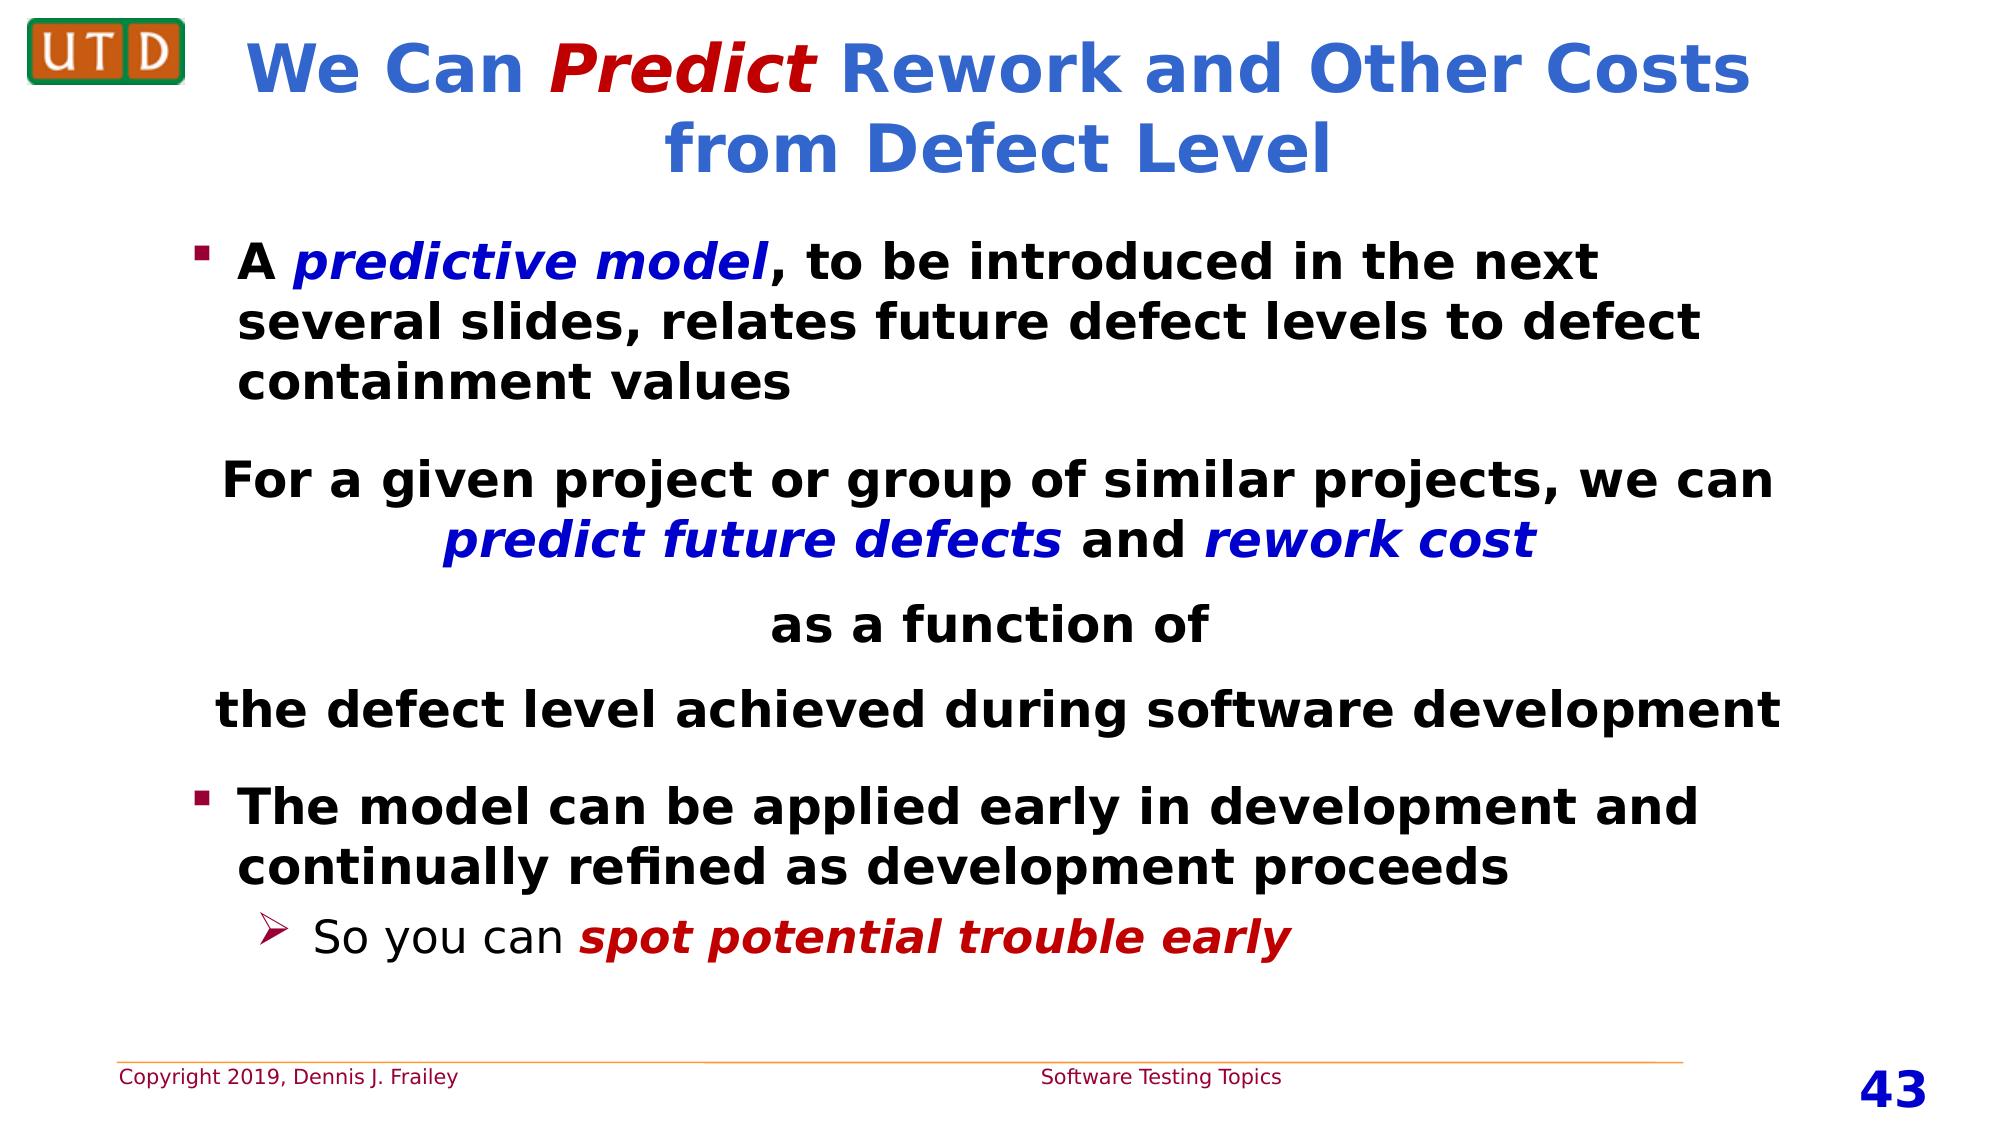

# We Can Predict Rework and Other Costs from Defect Level
A predictive model, to be introduced in the next several slides, relates future defect levels to defect containment values
For a given project or group of similar projects, we can predict future defects and rework cost
as a function of
the defect level achieved during software development
The model can be applied early in development and continually refined as development proceeds
So you can spot potential trouble early